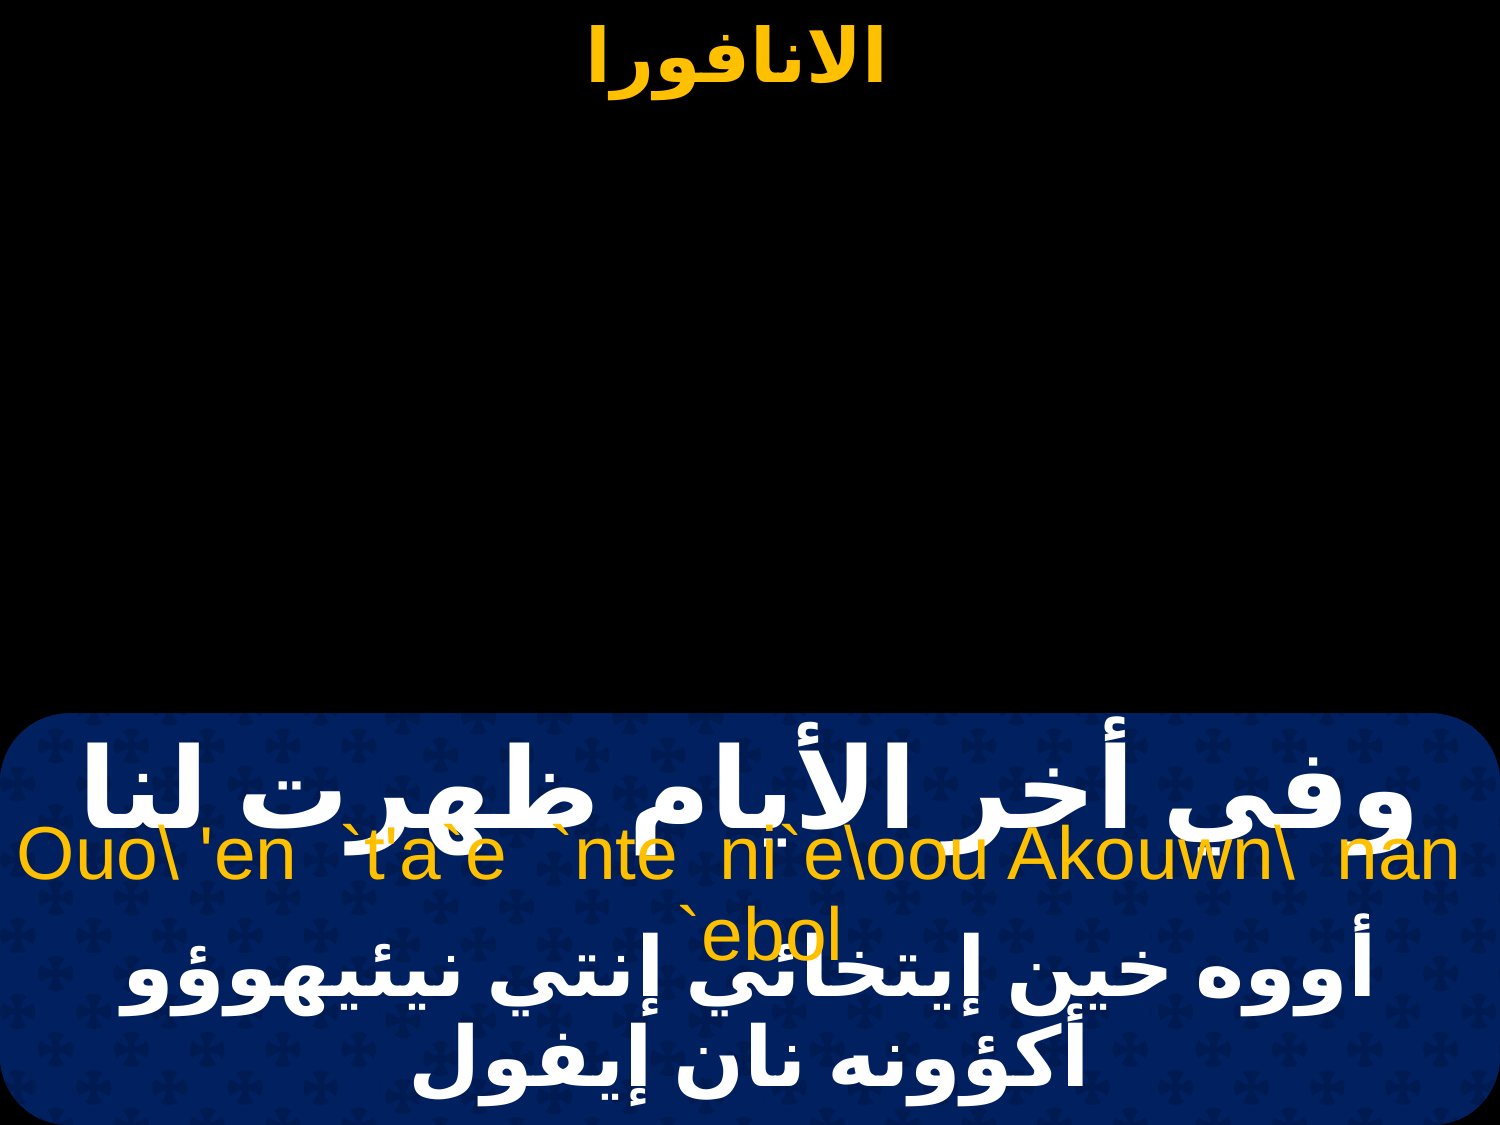

# وفي أخر الأيام ظهرت لنا
Ouo\ 'en  `t'a`e  `nte  ni`e\oou Akouwn\  nan   `ebol
أووه خين إيتخائي إنتي نيئيهوؤو أكؤونه نان إيفول